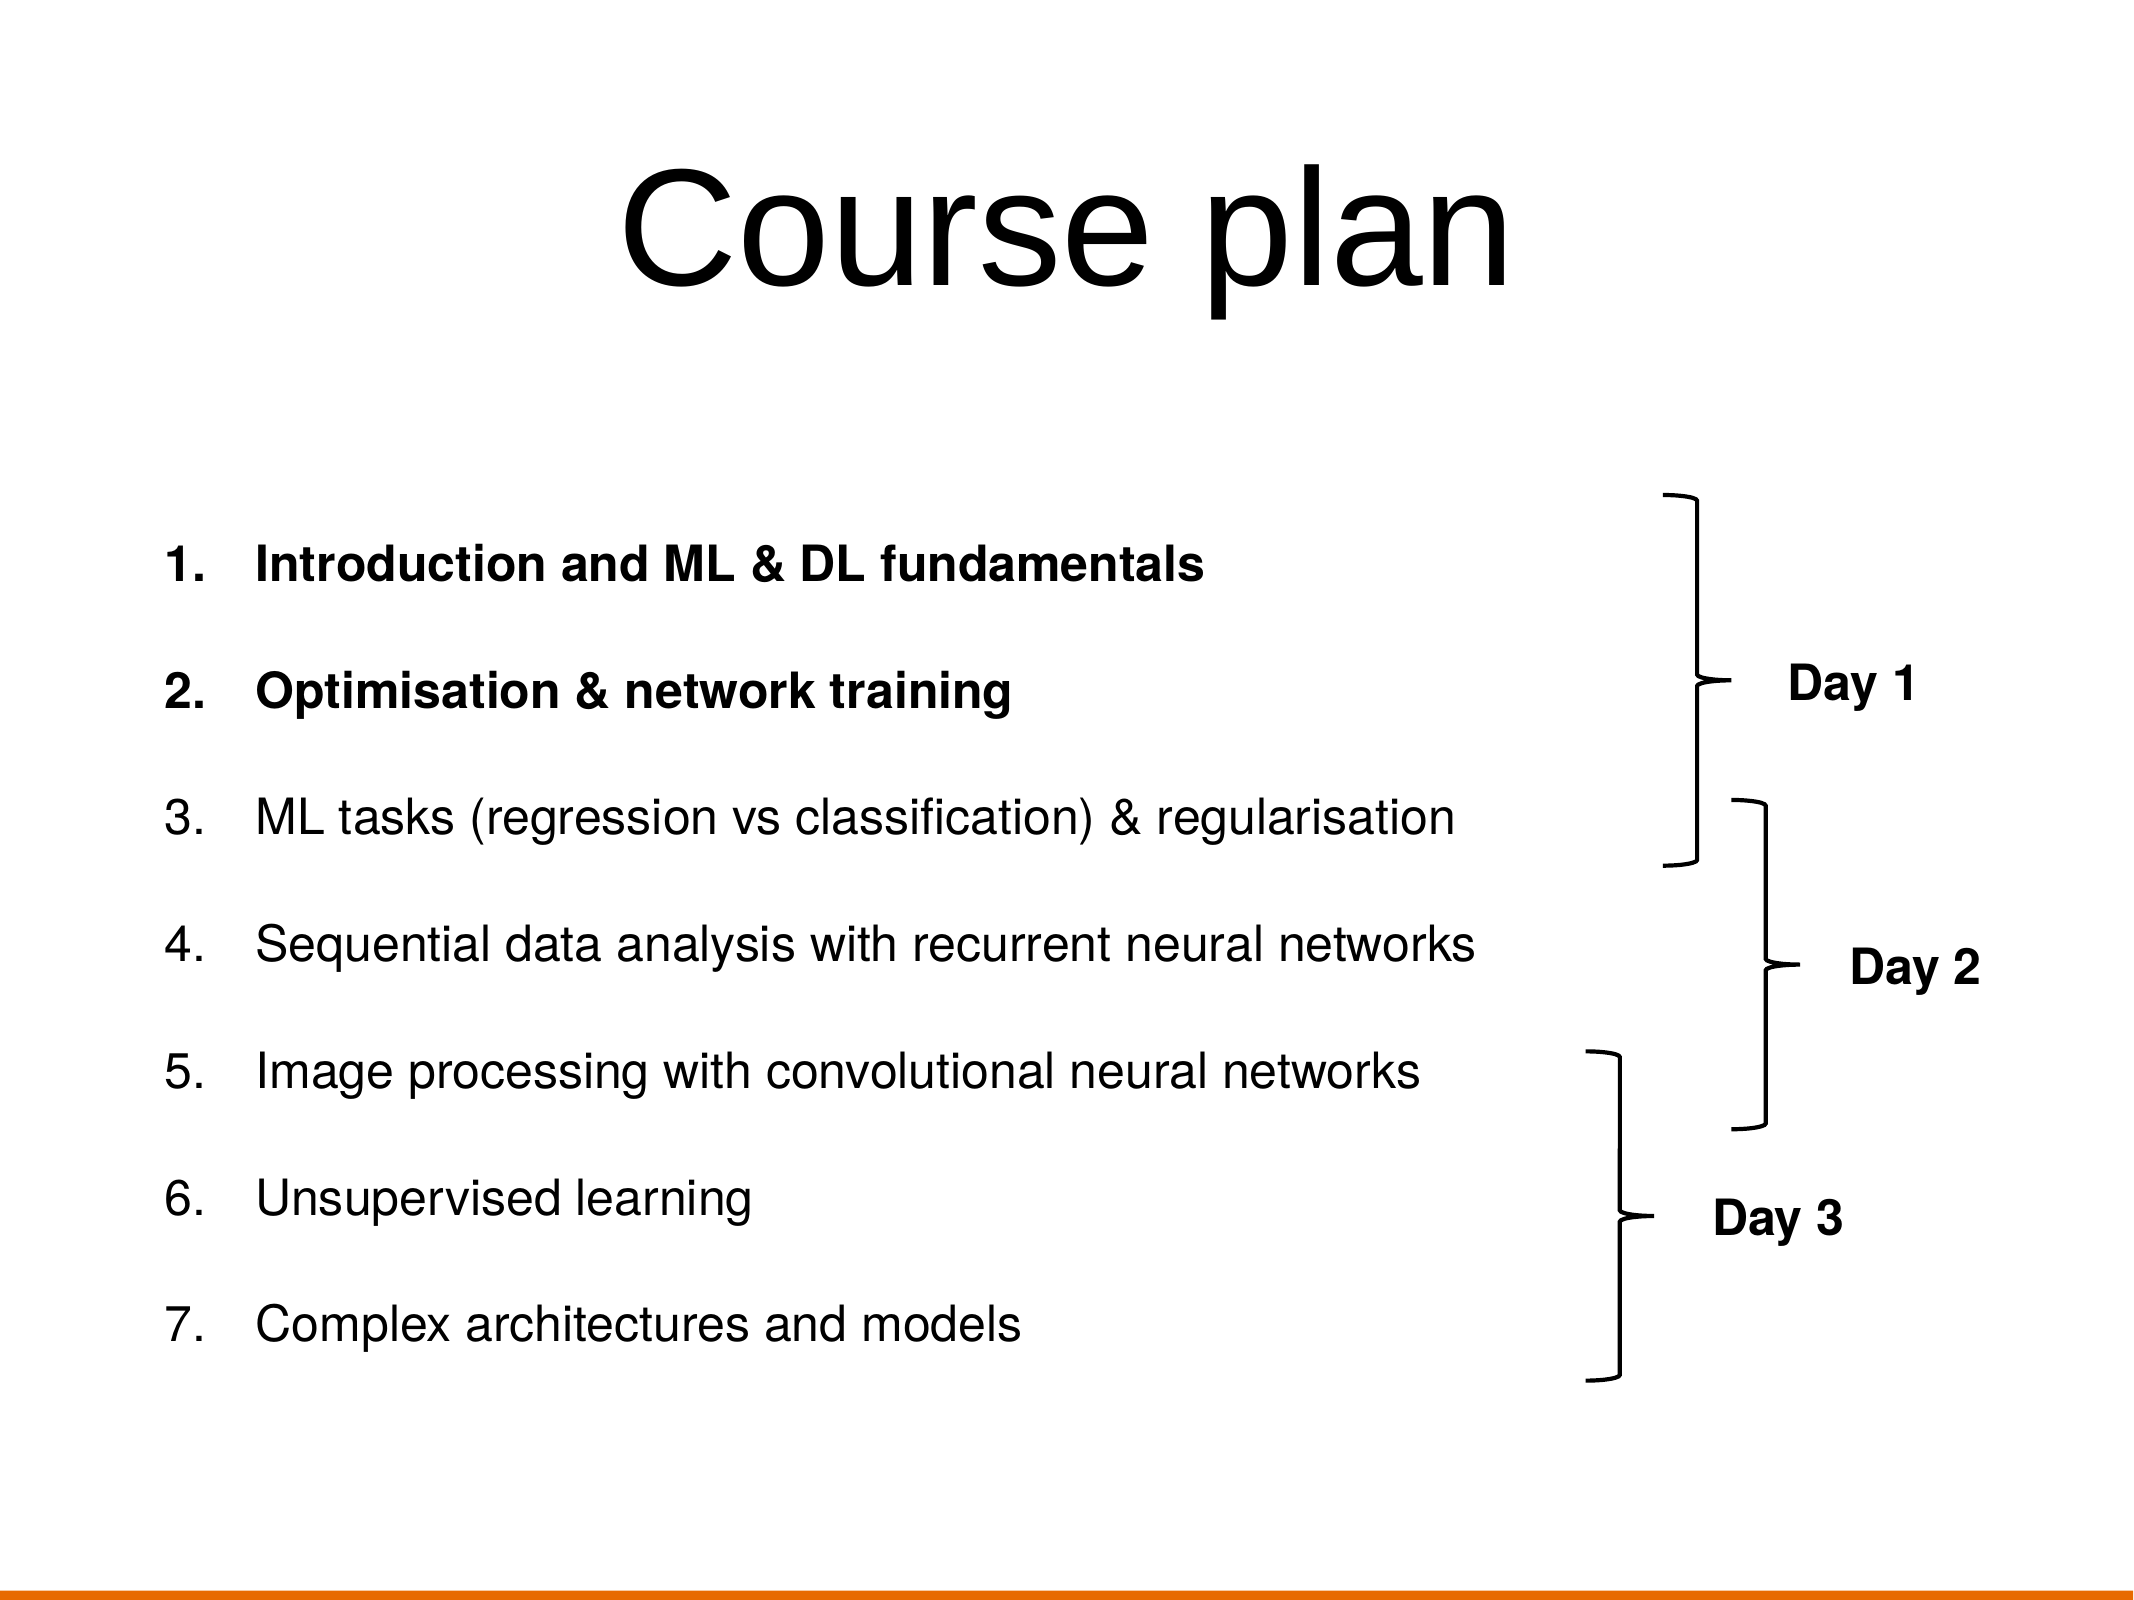

# Course plan
Introduction and ML & DL fundamentals
Optimisation & network training
ML tasks (regression vs classification) & regularisation
Sequential data analysis with recurrent neural networks
Image processing with convolutional neural networks
Unsupervised learning
Complex architectures and models

Day 1

Day 2

Day 3